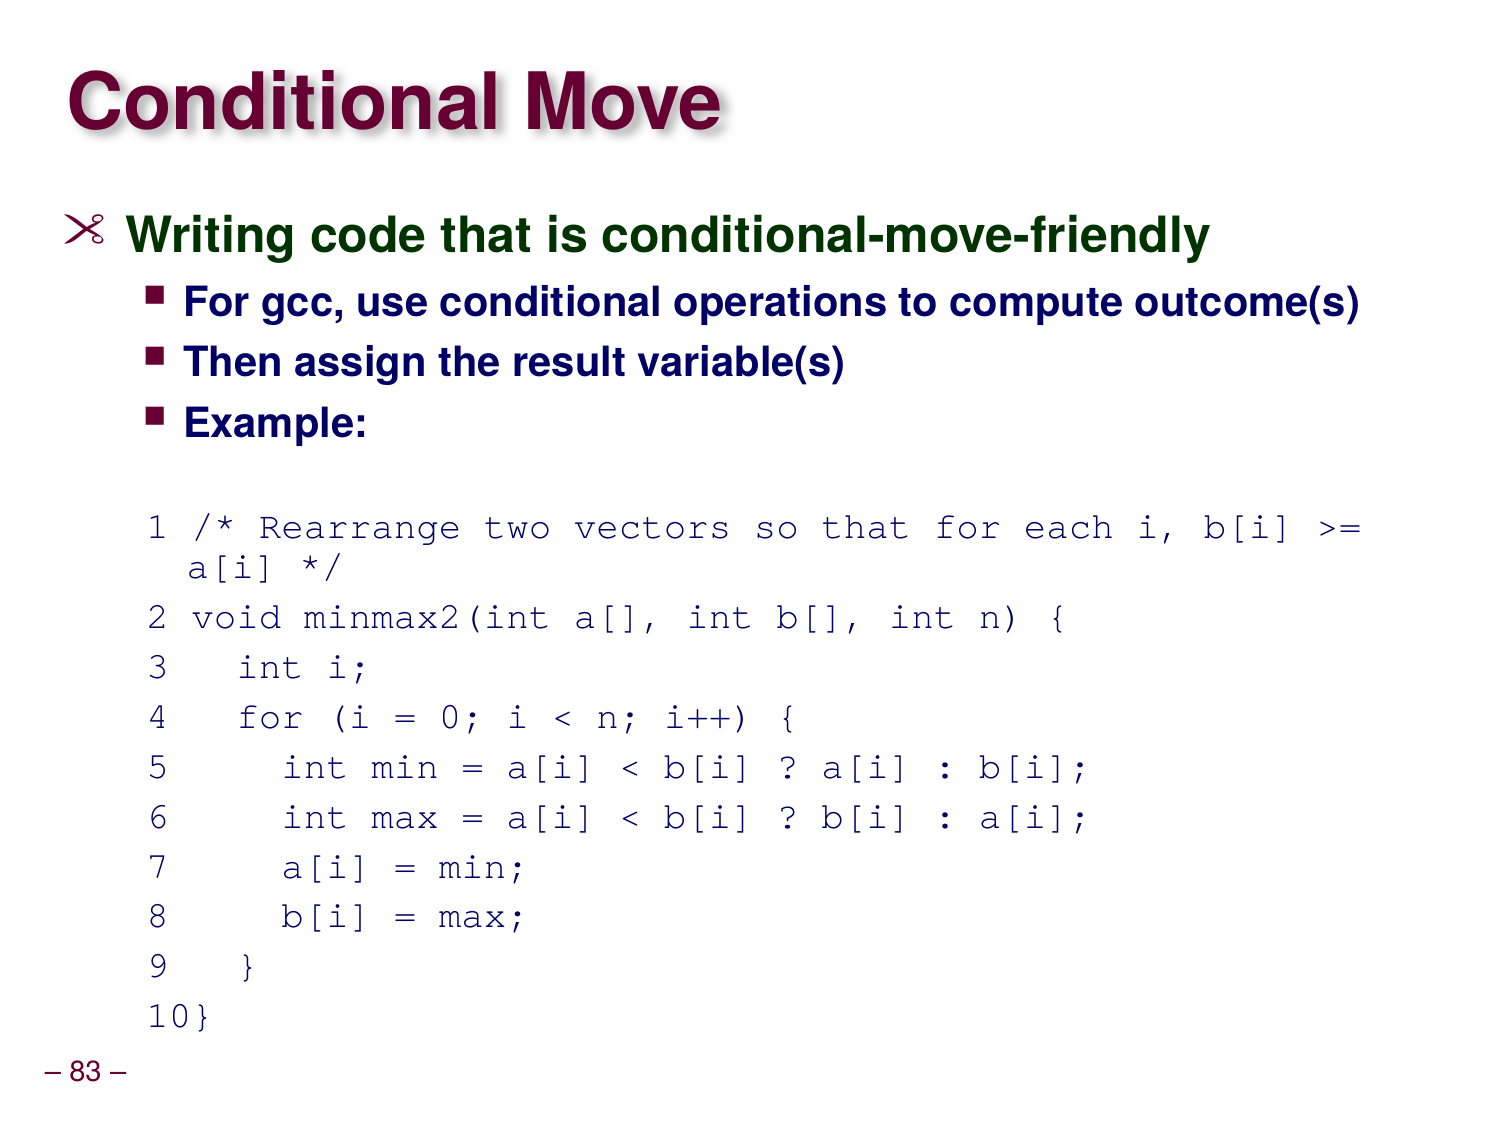

# Conditional Move
Writing code that is conditional-move-friendly
For gcc, use conditional operations to compute outcome(s)
Then assign the result variable(s)
Example:
1 /* Rearrange two vectors so that for each i, b[i] >= a[i] */
2 void minmax2(int a[], int b[], int n) {
3   int i;
4   for (i = 0; i < n; i++) {
5     int min = a[i] < b[i] ? a[i] : b[i];
6     int max = a[i] < b[i] ? b[i] : a[i];
7     a[i] = min;
8     b[i] = max;
9   }
10}